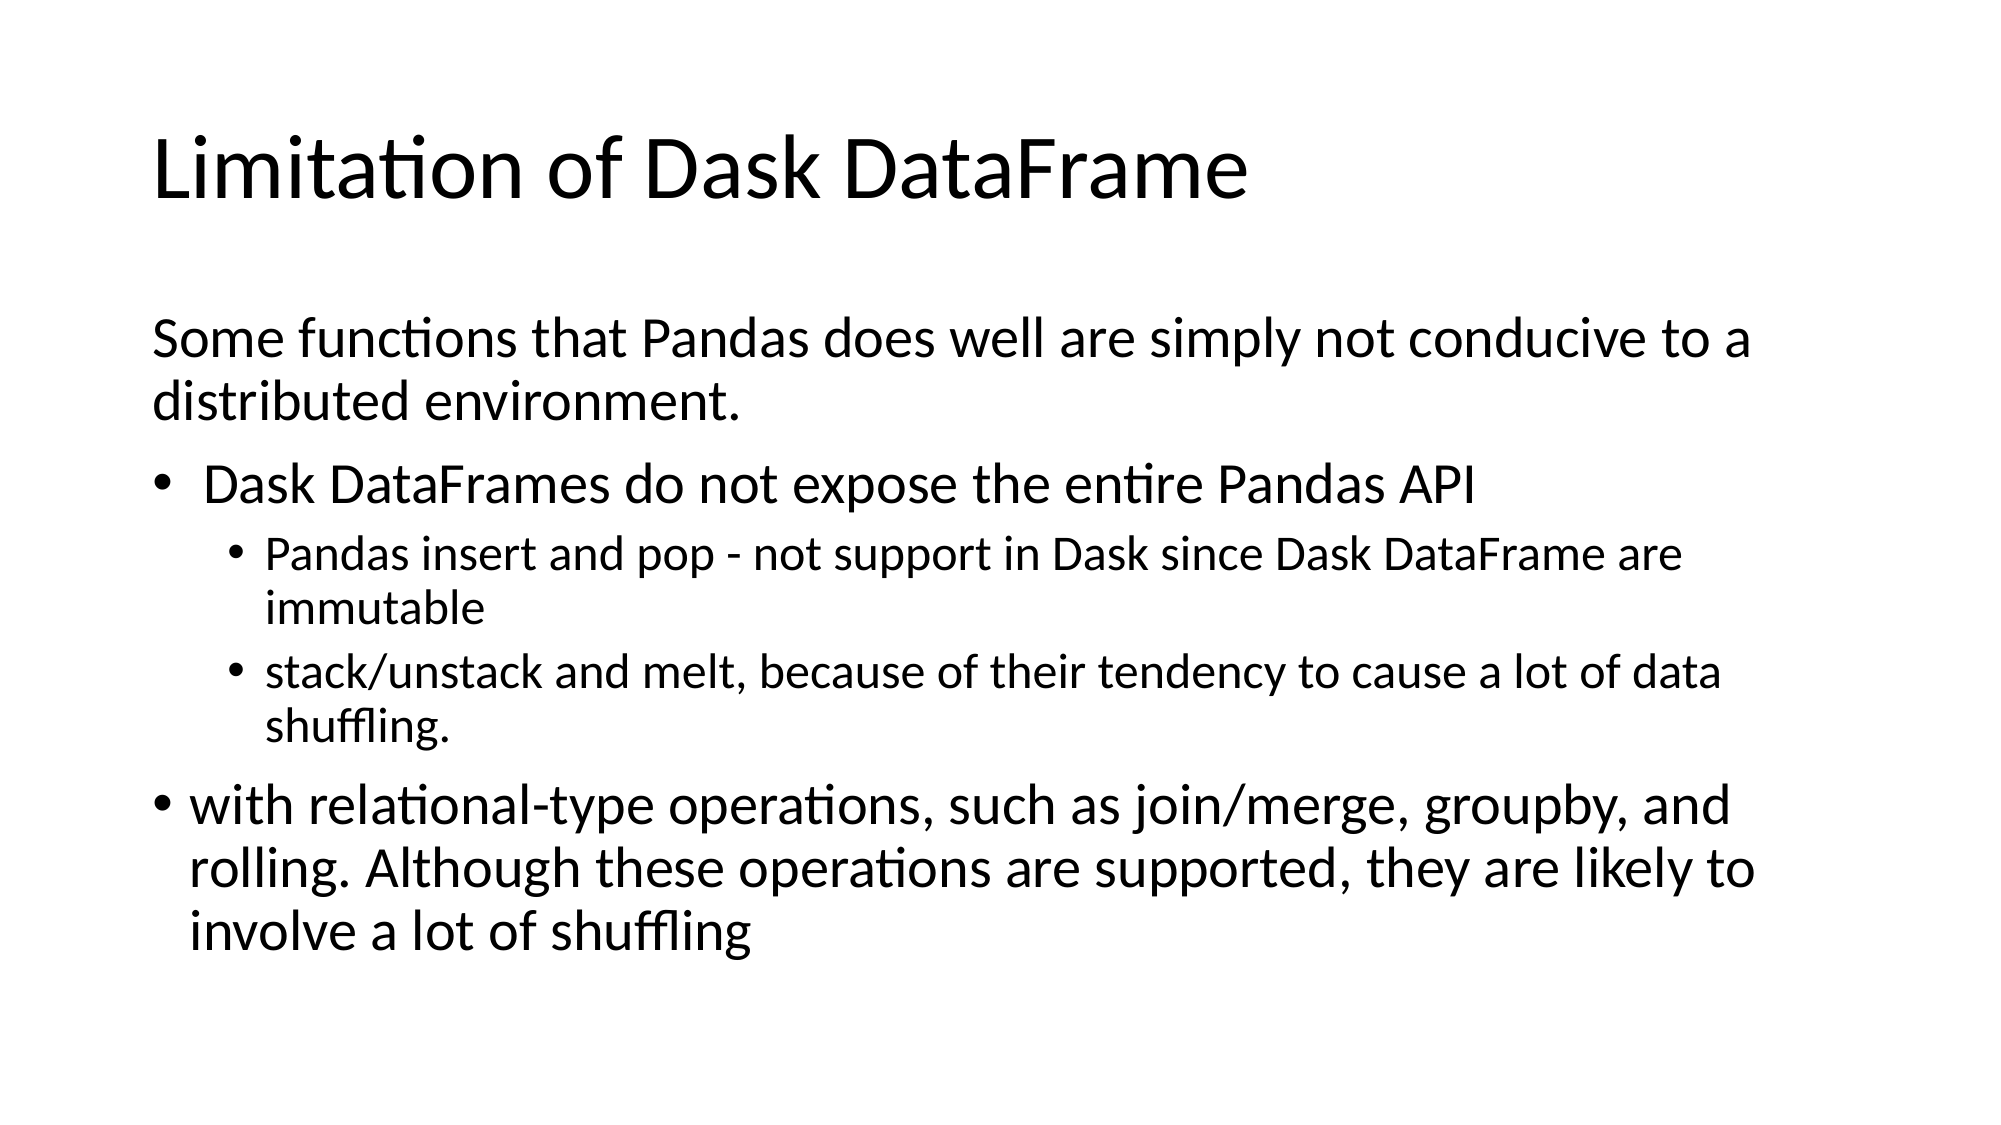

# Limitation of Dask DataFrame
Some functions that Pandas does well are simply not conducive to a distributed environment.
 Dask DataFrames do not expose the entire Pandas API
Pandas insert and pop - not support in Dask since Dask DataFrame are immutable
stack/unstack and melt, because of their tendency to cause a lot of data shuffling.
with relational-type operations, such as join/merge, groupby, and rolling. Although these operations are supported, they are likely to involve a lot of shuffling